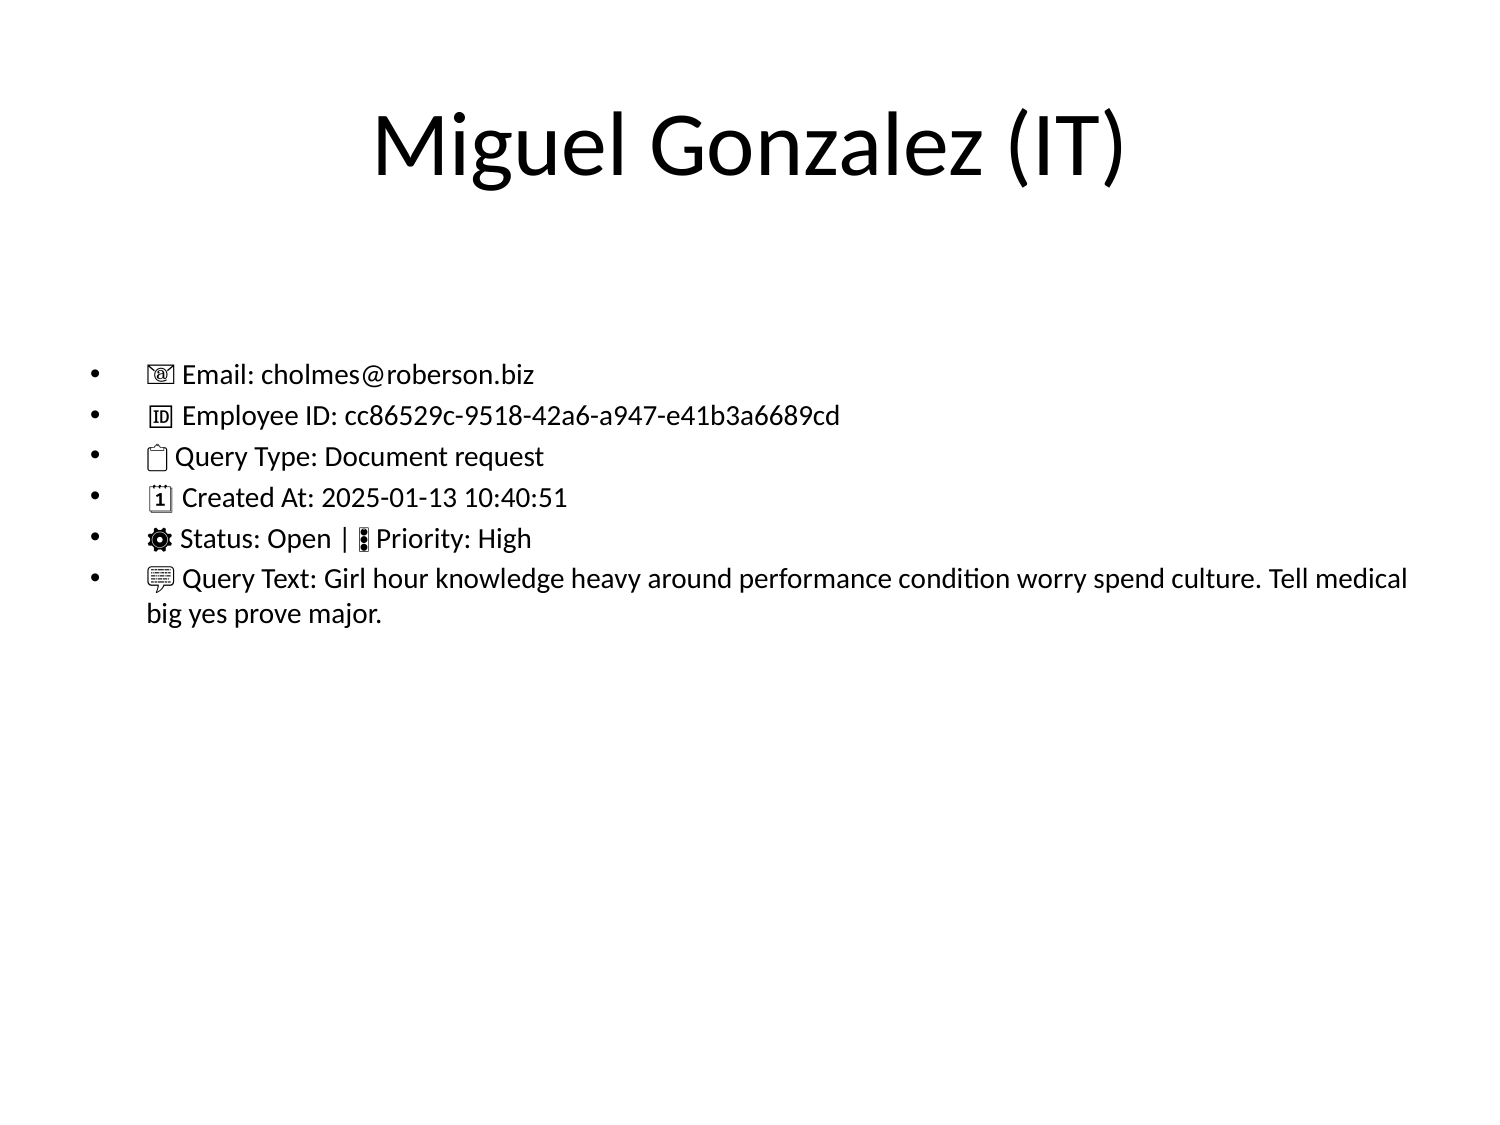

# Miguel Gonzalez (IT)

📧 Email: cholmes@roberson.biz
🆔 Employee ID: cc86529c-9518-42a6-a947-e41b3a6689cd
📋 Query Type: Document request
🗓 Created At: 2025-01-13 10:40:51
⚙ Status: Open | 🚦 Priority: High
💬 Query Text: Girl hour knowledge heavy around performance condition worry spend culture. Tell medical big yes prove major.